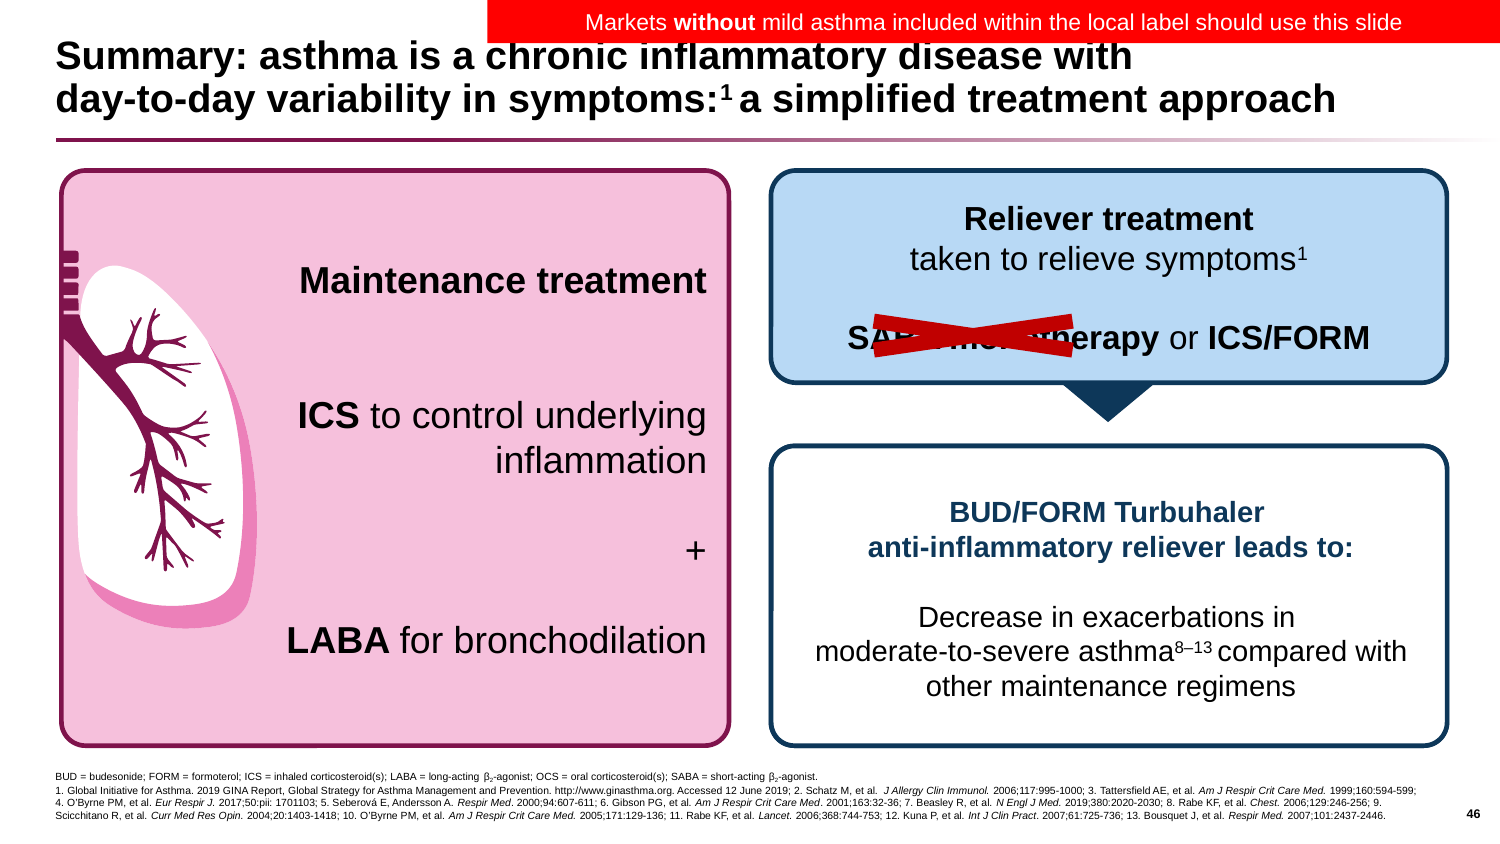

Markets without mild asthma included within the local label should use this slide
# Summary: asthma is a chronic inflammatory disease with day-to-day variability in symptoms:1 a simplified treatment approach
Maintenance treatment

ICS to control underlying inflammation

+

LABA for bronchodilation

Reliever treatment
taken to relieve symptoms1

SABA monotherapy or ICS/FORM

ICS/FORM
FORM works as quickly as salbutamol5
BUD demonstrates anti-inflammatory activity as early as 6 hours after a single dose6
Mean FeNO with anti-inflammatory reliever was lower compared with SABA reliever7
SABA
Patients prescribed ≥3 SABAs per year have an increased risk of hospitalisation/OCS prescriptions2
Asthma symptoms drive SABA use up to an exacerbation;3 however, SABA does not treat the underlying inflammation4
BUD/FORM Turbuhaler
anti-inflammatory reliever leads to:

Decrease in exacerbations in
moderate-to-severe asthma8–13 compared with other maintenance regimens
46
BUD = budesonide; FORM = formoterol; ICS = inhaled corticosteroid(s); LABA = long-acting β2-agonist; OCS = oral corticosteroid(s); SABA = short-acting β2-agonist.
1. Global Initiative for Asthma. 2019 GINA Report, Global Strategy for Asthma Management and Prevention. http://www.ginasthma.org. Accessed 12 June 2019; 2. Schatz M, et al. J Allergy Clin Immunol. 2006;117:995-1000; 3. Tattersfield AE, et al. Am J Respir Crit Care Med. 1999;160:594-599;
4. O’Byrne PM, et al. Eur Respir J. 2017;50:pii: 1701103; 5. Seberová E, Andersson A. Respir Med. 2000;94:607-611; 6. Gibson PG, et al. Am J Respir Crit Care Med. 2001;163:32-36; 7. Beasley R, et al. N Engl J Med. 2019;380:2020-2030; 8. Rabe KF, et al. Chest. 2006;129:246-256; 9. Scicchitano R, et al. Curr Med Res Opin. 2004;20:1403-1418; 10. O’Byrne PM, et al. Am J Respir Crit Care Med. 2005;171:129-136; 11. Rabe KF, et al. Lancet. 2006;368:744-753; 12. Kuna P, et al. Int J Clin Pract. 2007;61:725-736; 13. Bousquet J, et al. Respir Med. 2007;101:2437-2446.